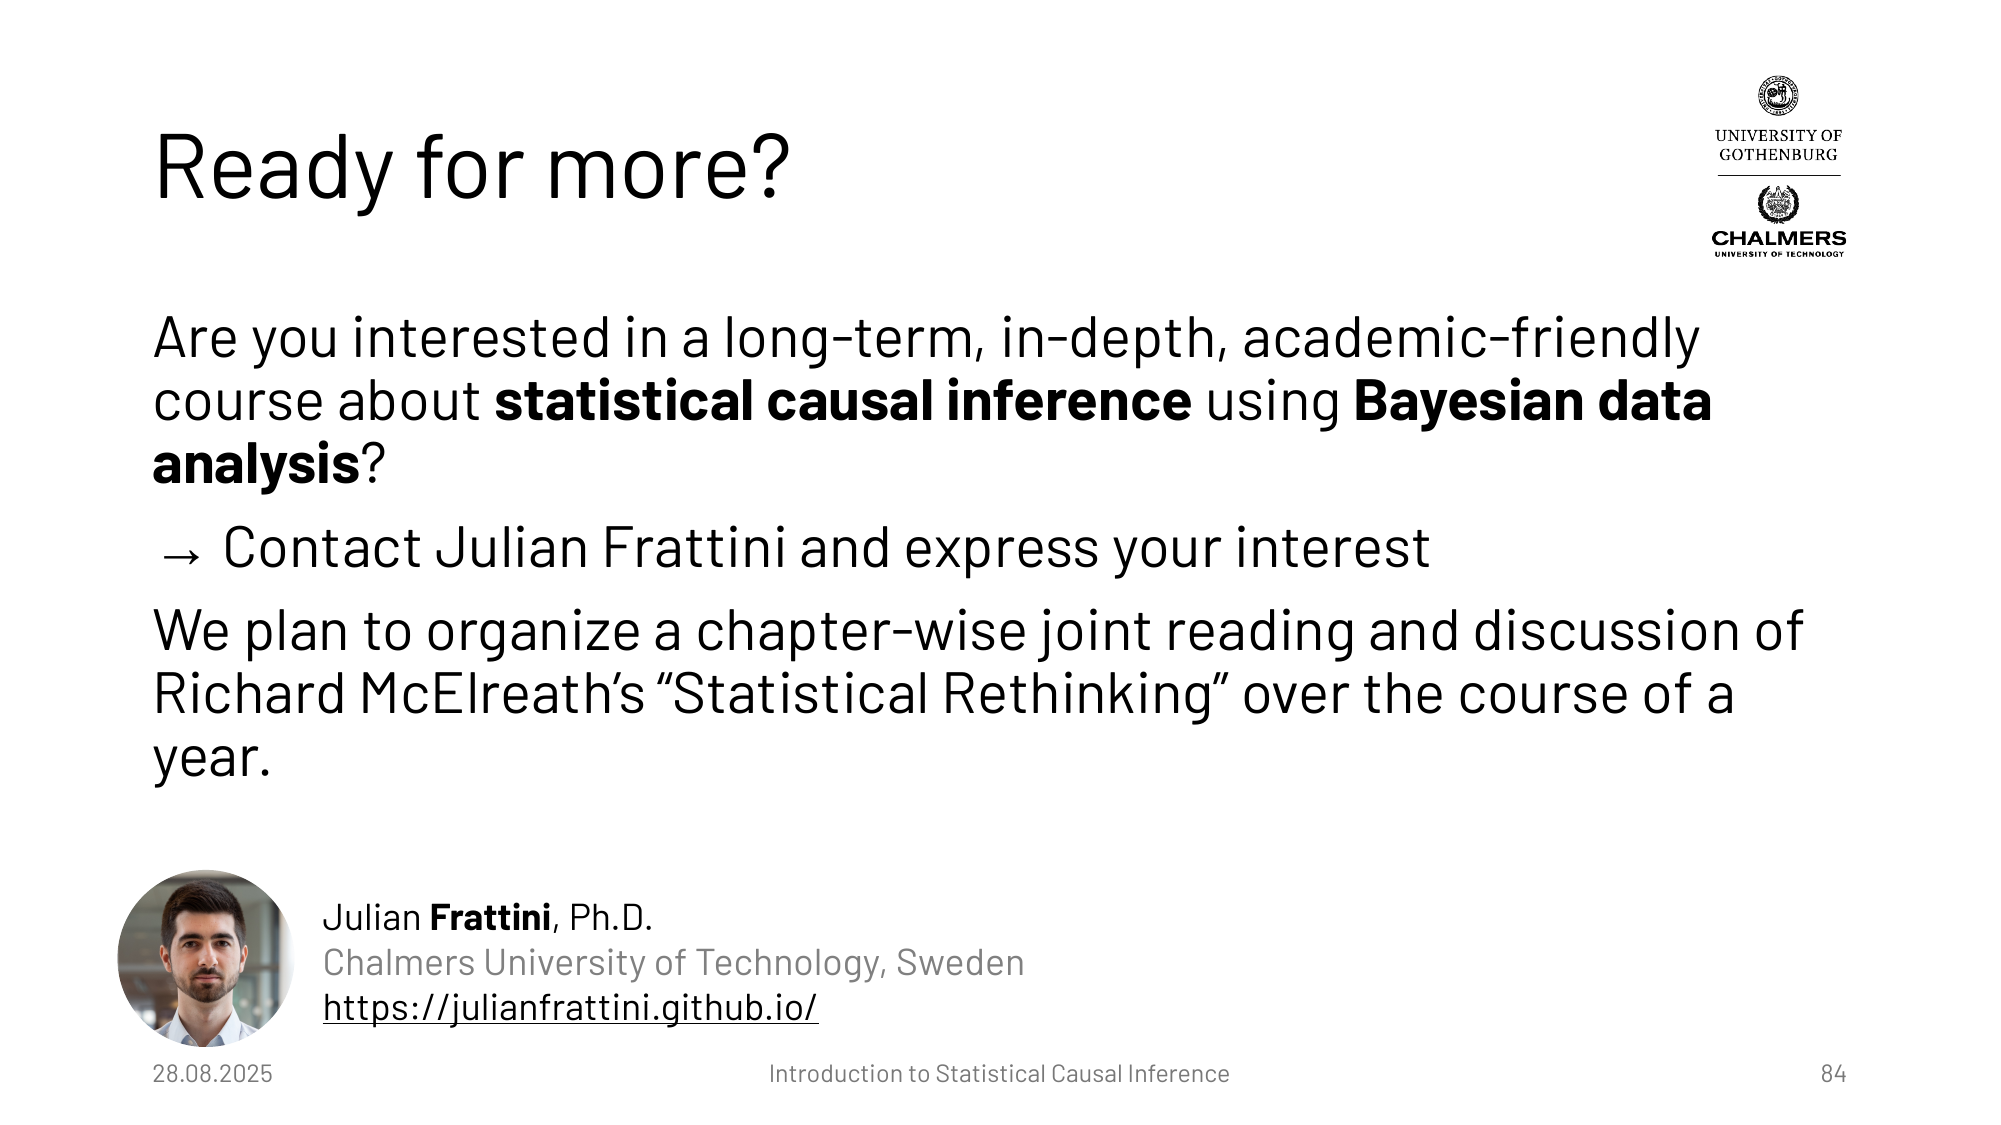

# Ready for more?
Are you interested in a long-term, in-depth, academic-friendly course about statistical causal inference using Bayesian data analysis?
→ Contact Julian Frattini and express your interest
We plan to organize a chapter-wise joint reading and discussion of Richard McElreath’s “Statistical Rethinking” over the course of a year.

Julian Frattini, Ph.D.
Chalmers University of Technology, Sweden
https://julianfrattini.github.io/
28.08.2025
Introduction to Statistical Causal Inference
84